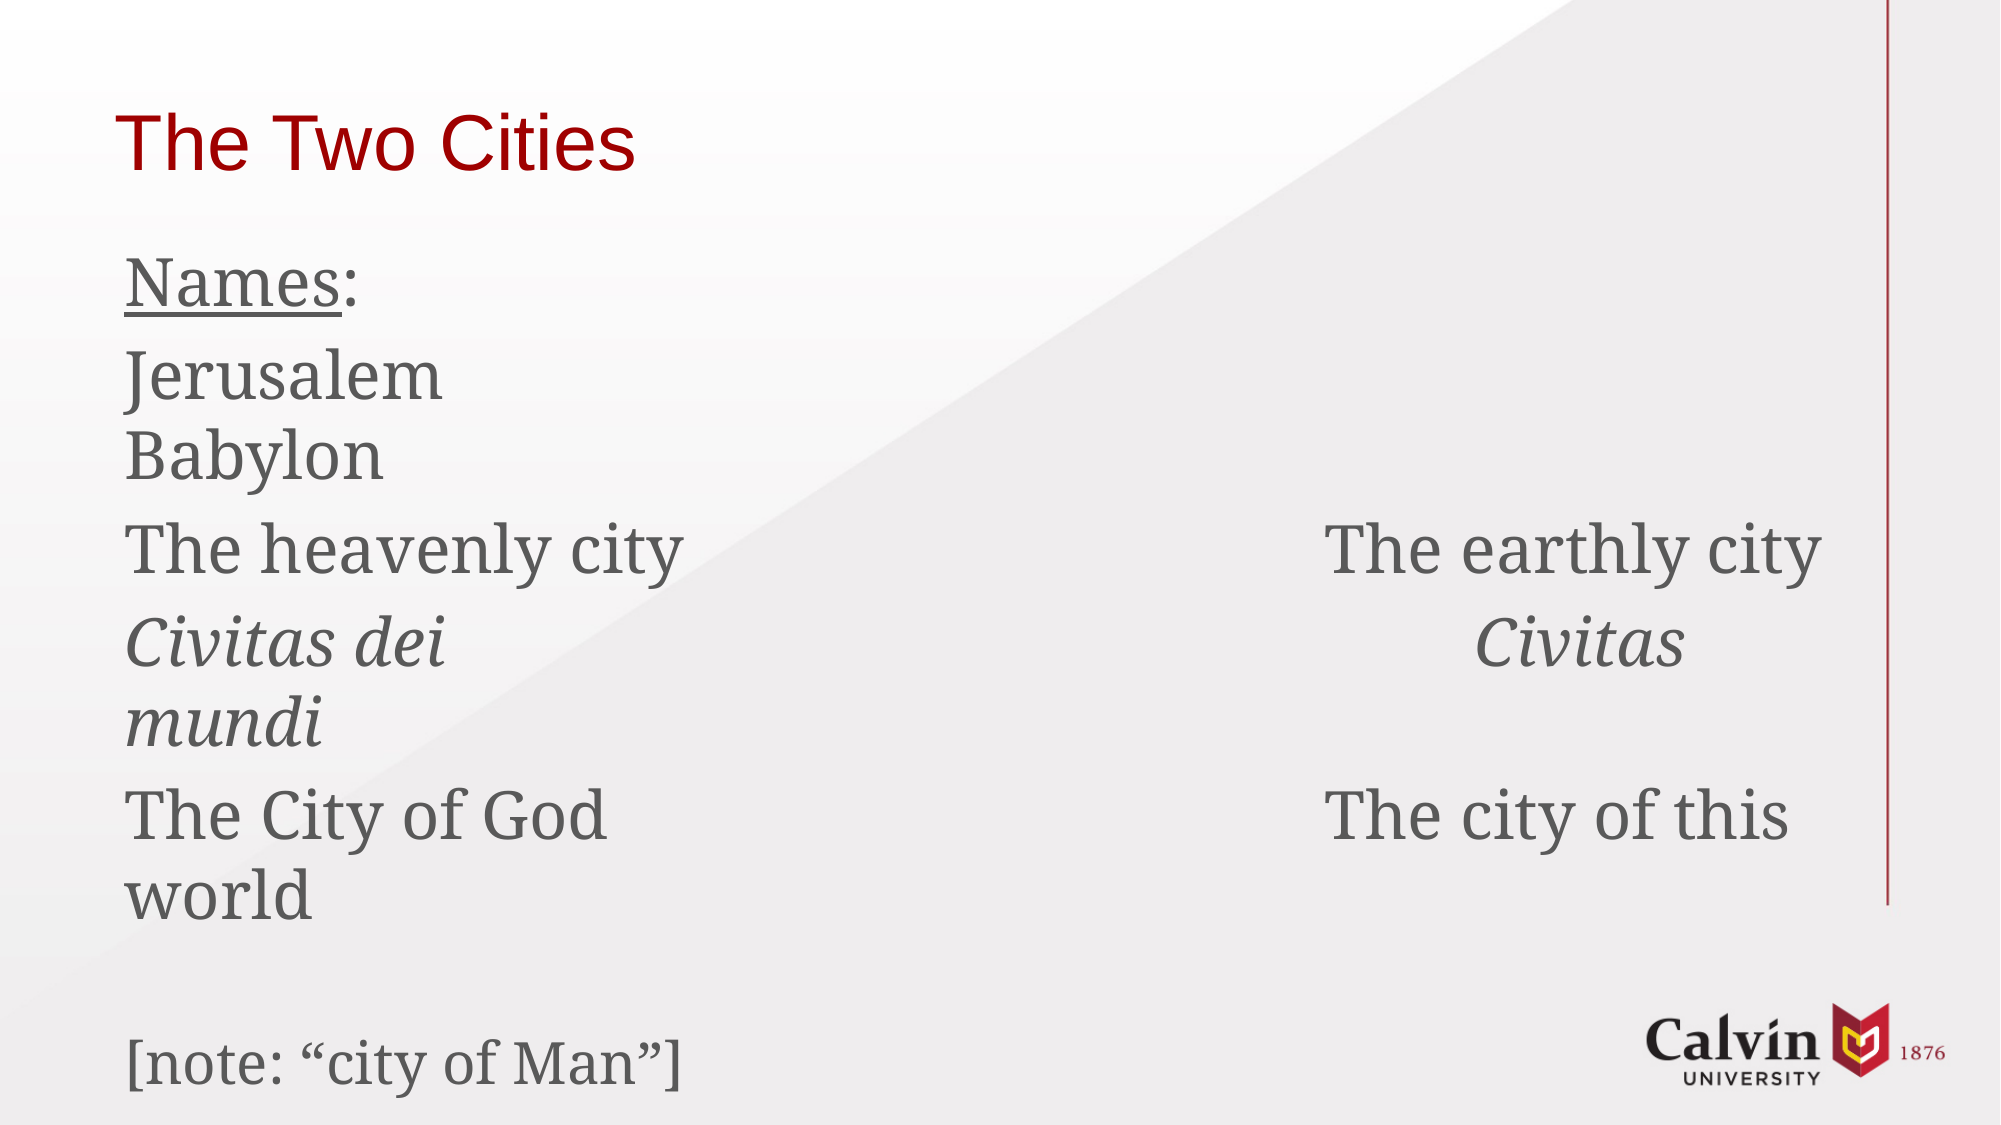

# The Two Cities
Names:
Jerusalem								Babylon
The heavenly city					The earthly city
Civitas dei							Civitas mundi
The City of God					The city of this world
											[note: “city of Man”]
What they are NOT: earthly places, historical institutions, political/social orders (nations or countries), or times—this planet/temporal life now vs. “heaven”/everlasting life later